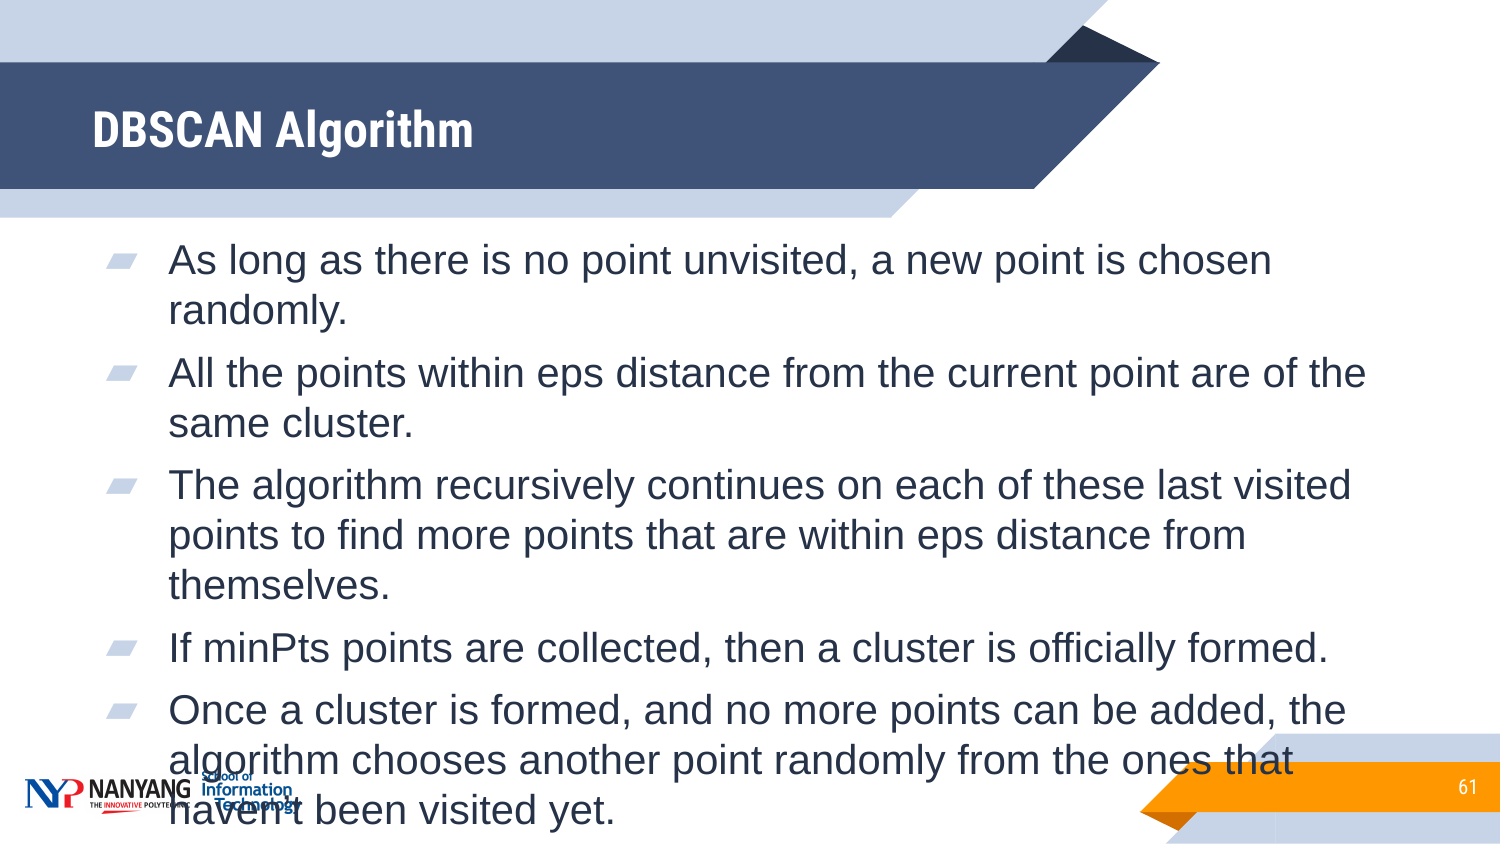

# DBSCAN Algorithm
As long as there is no point unvisited, a new point is chosen randomly.
All the points within eps distance from the current point are of the same cluster.
The algorithm recursively continues on each of these last visited points to find more points that are within eps distance from themselves.
If minPts points are collected, then a cluster is officially formed.
Once a cluster is formed, and no more points can be added, the algorithm chooses another point randomly from the ones that haven’t been visited yet.

61